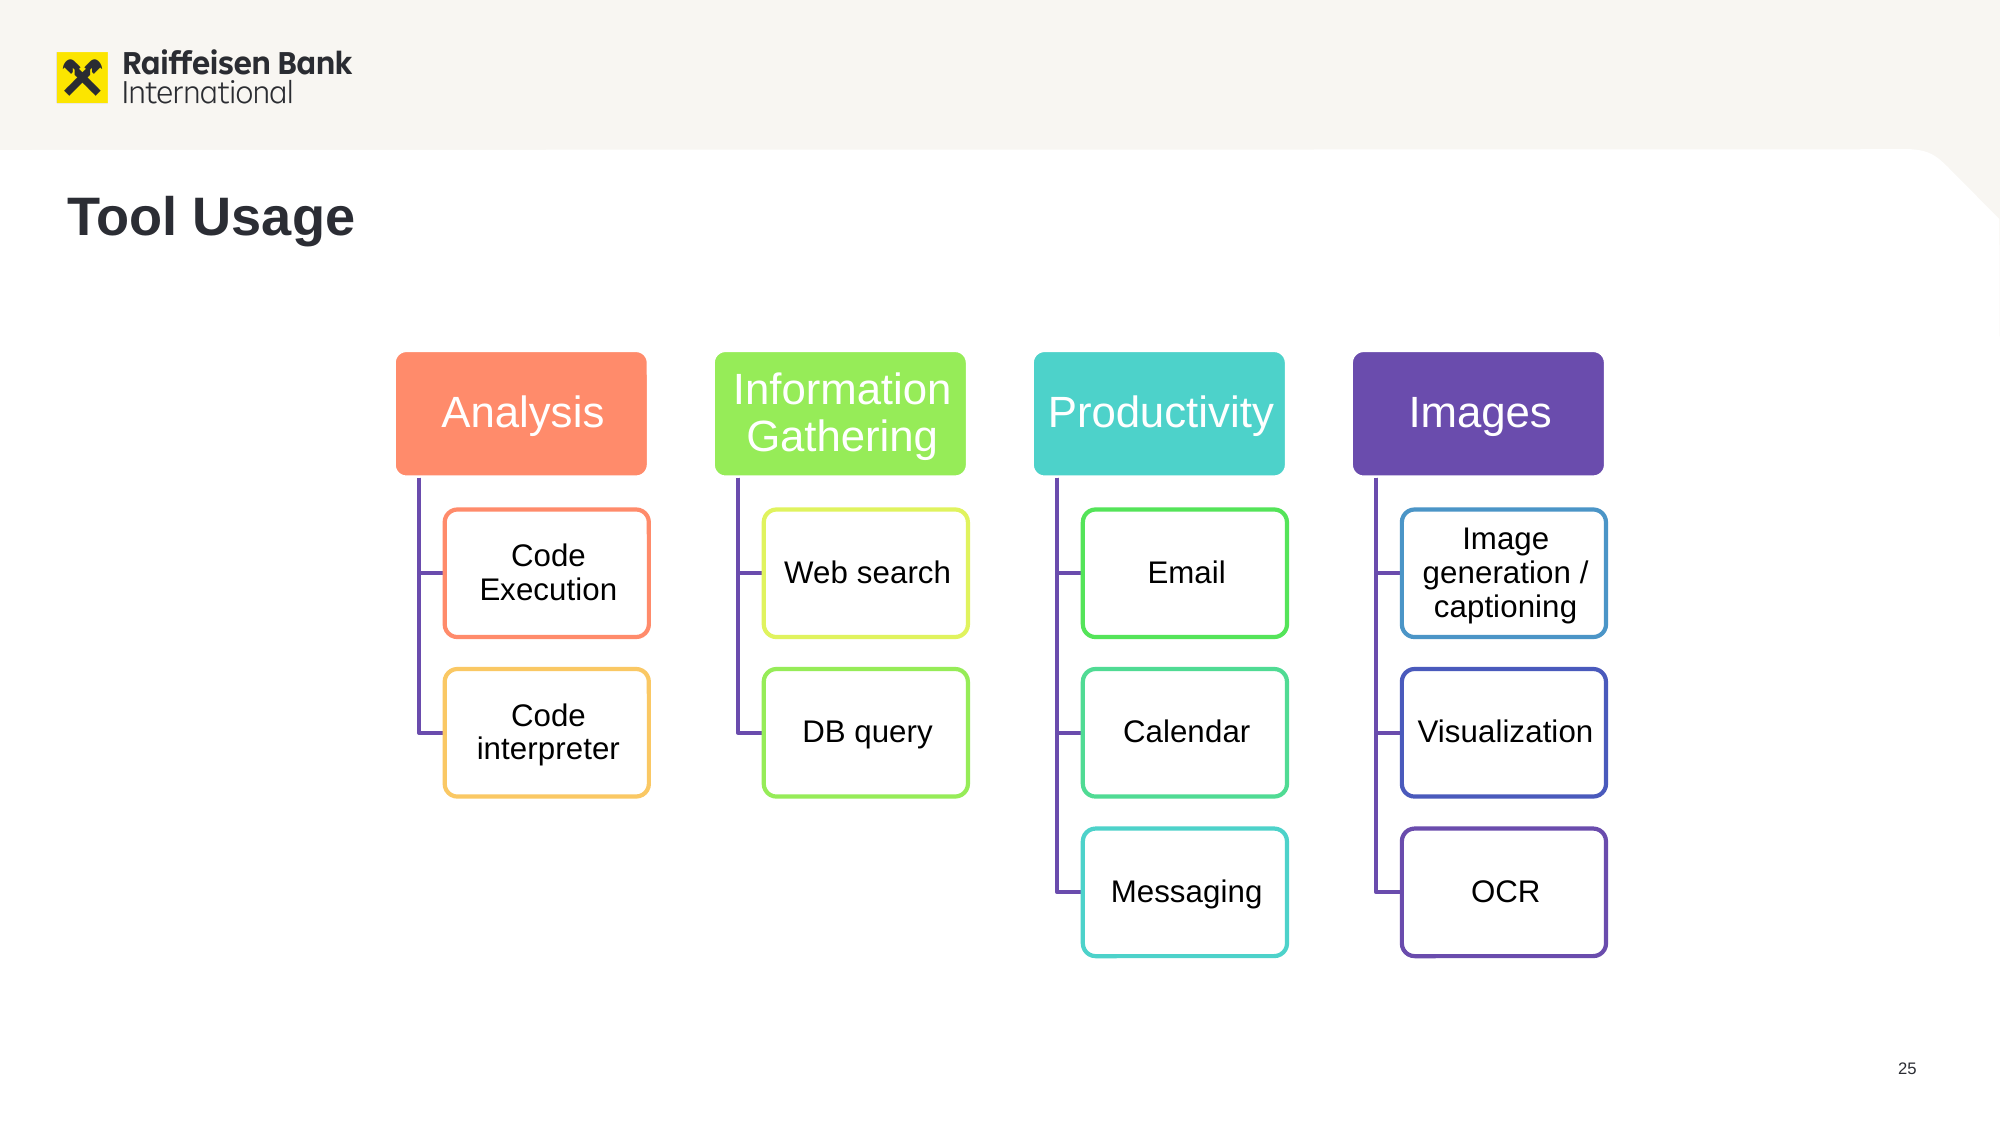

# Tool Usage

Analysis
Code Execution
Code interpreter
Information Gathering
Web search
DB query
Productivity
Email
Calendar
Messaging
Images
Image generation / captioning
Visualization
OCR